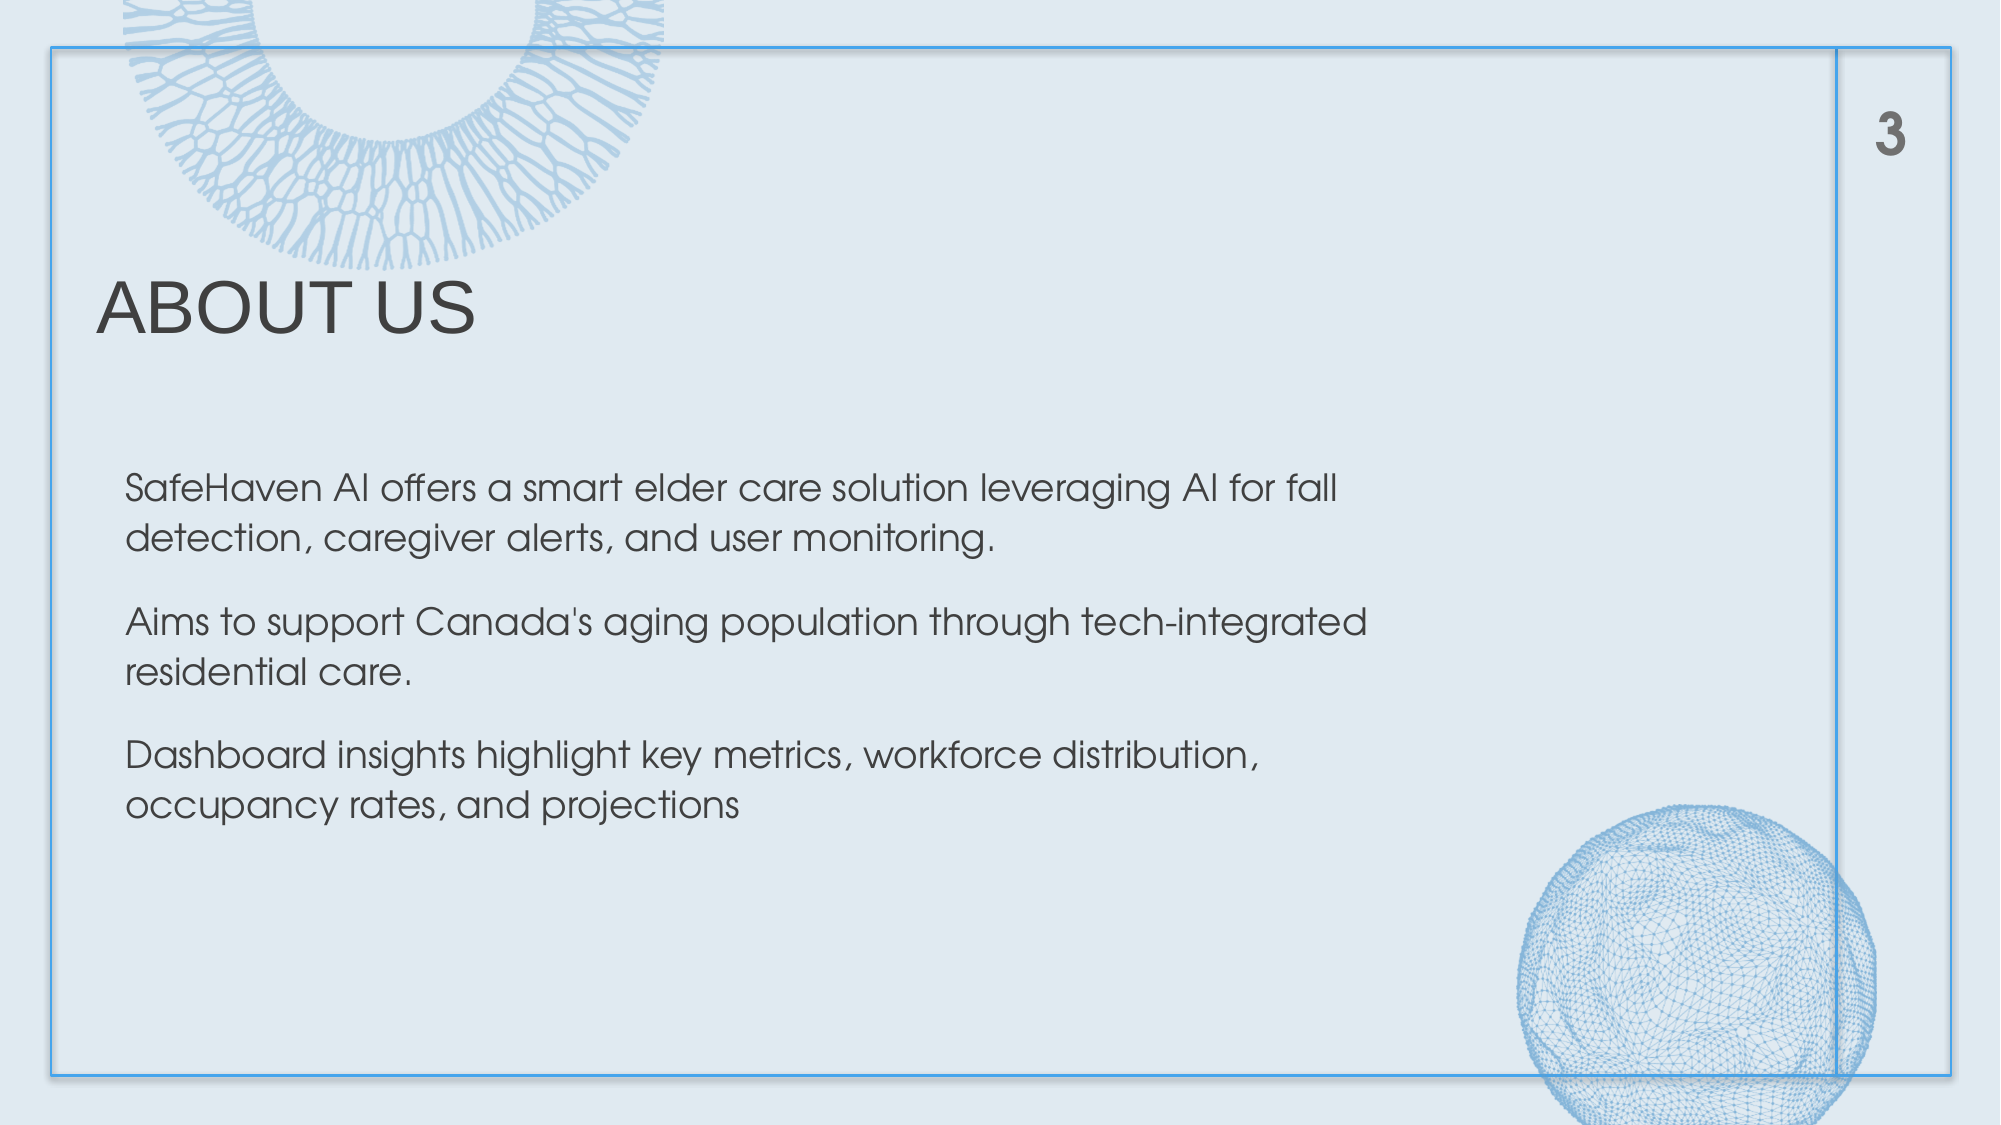

3
# About us
SafeHaven AI offers a smart elder care solution leveraging AI for fall detection, caregiver alerts, and user monitoring.
Aims to support Canada's aging population through tech-integrated residential care.
Dashboard insights highlight key metrics, workforce distribution, occupancy rates, and projections